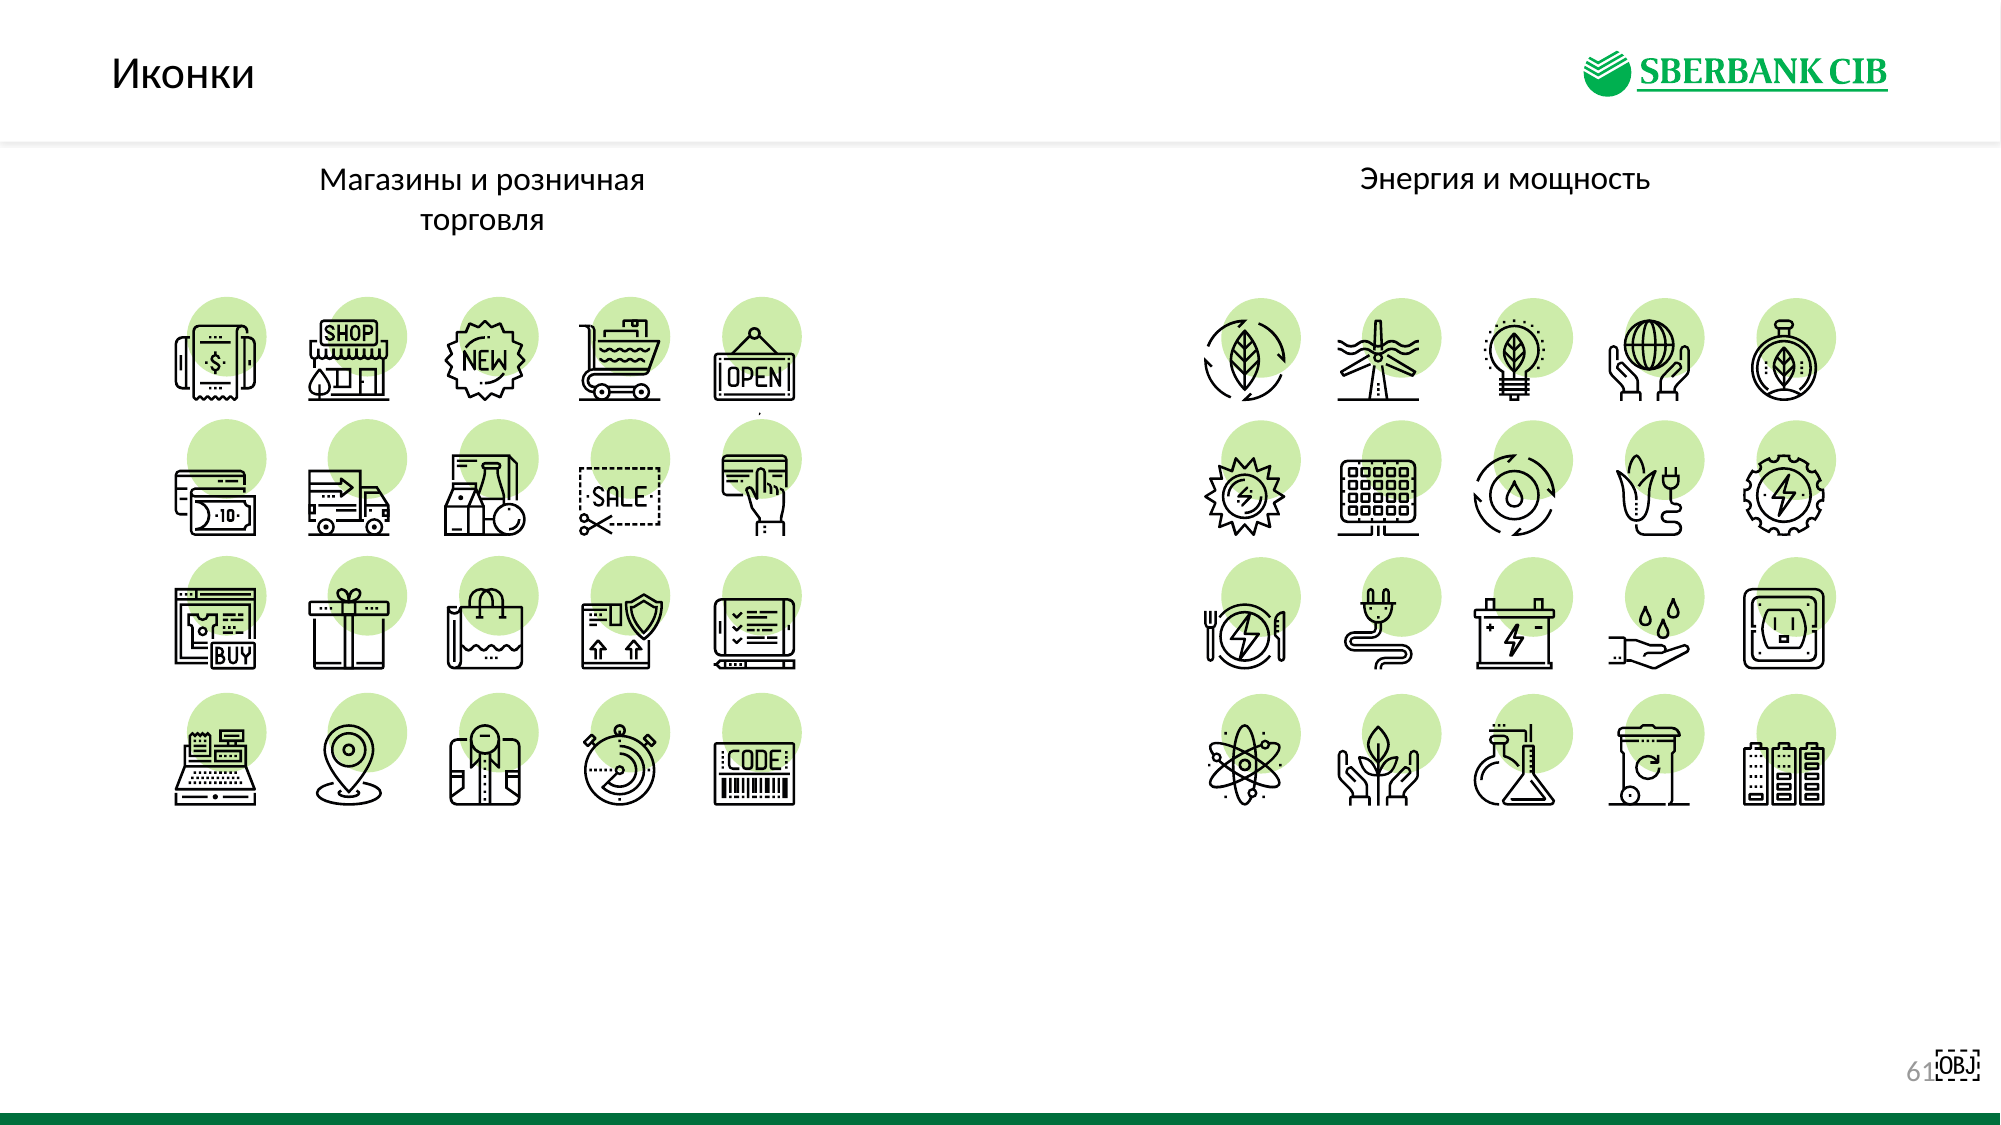

Энергия и мощность
Магазины и розничная торговля